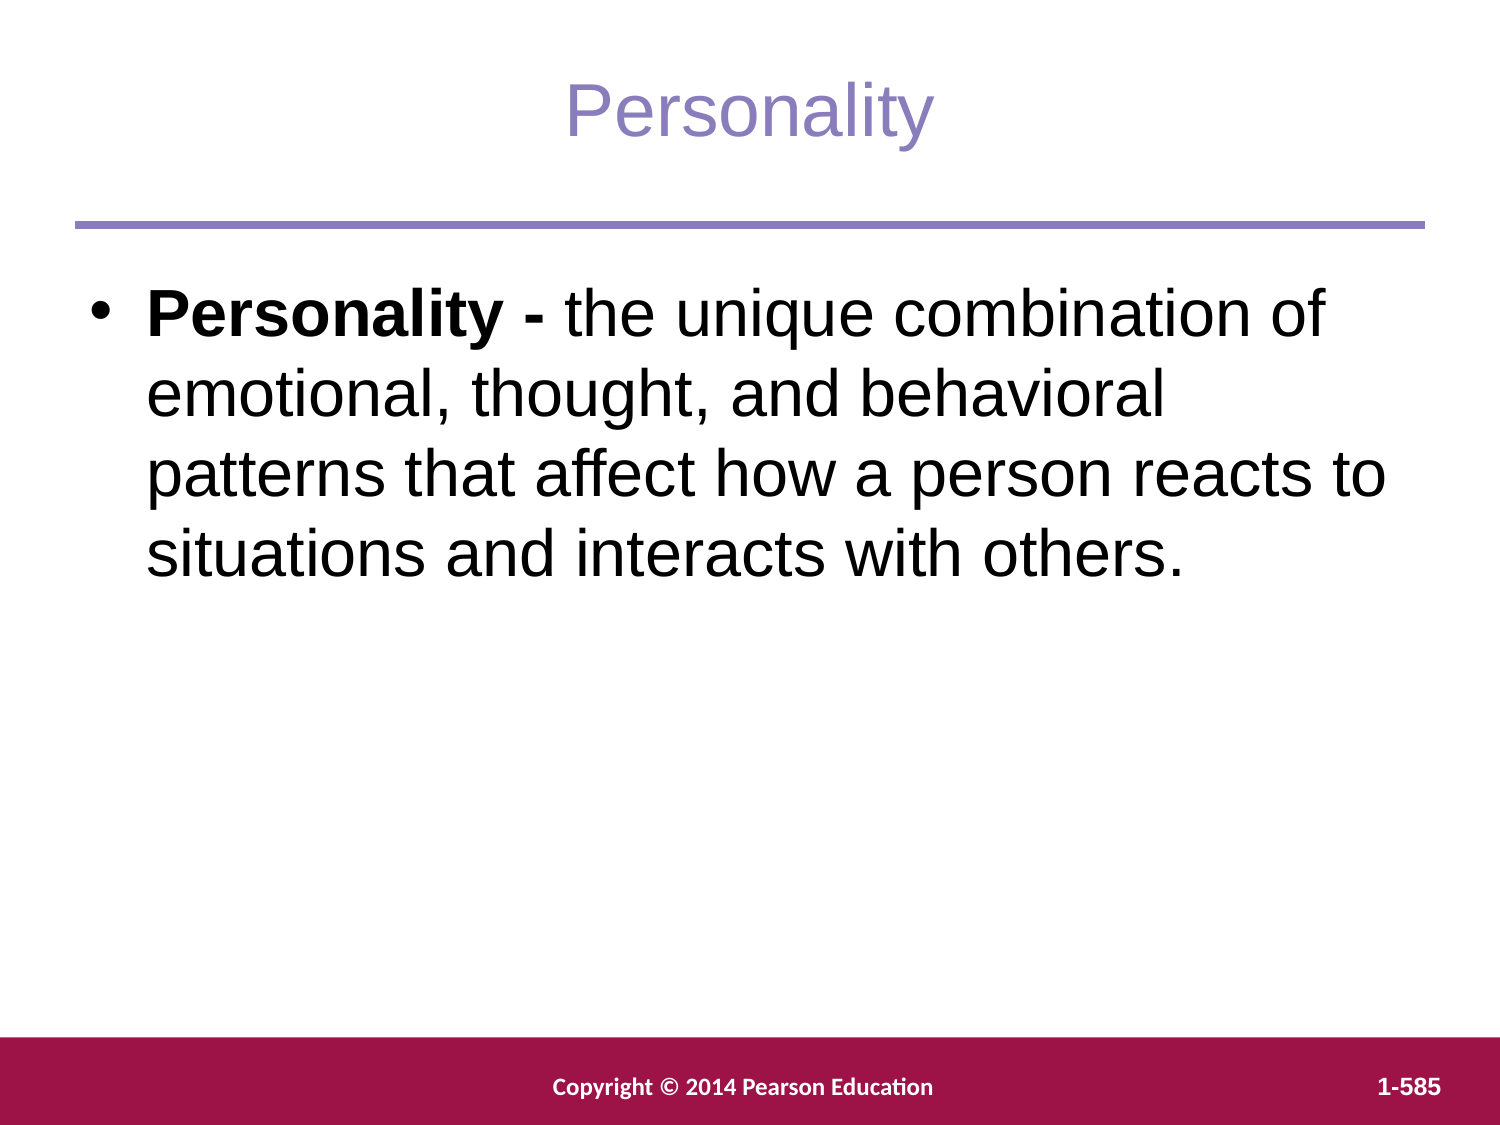

Personality
Personality - the unique combination of emotional, thought, and behavioral patterns that affect how a person reacts to situations and interacts with others.